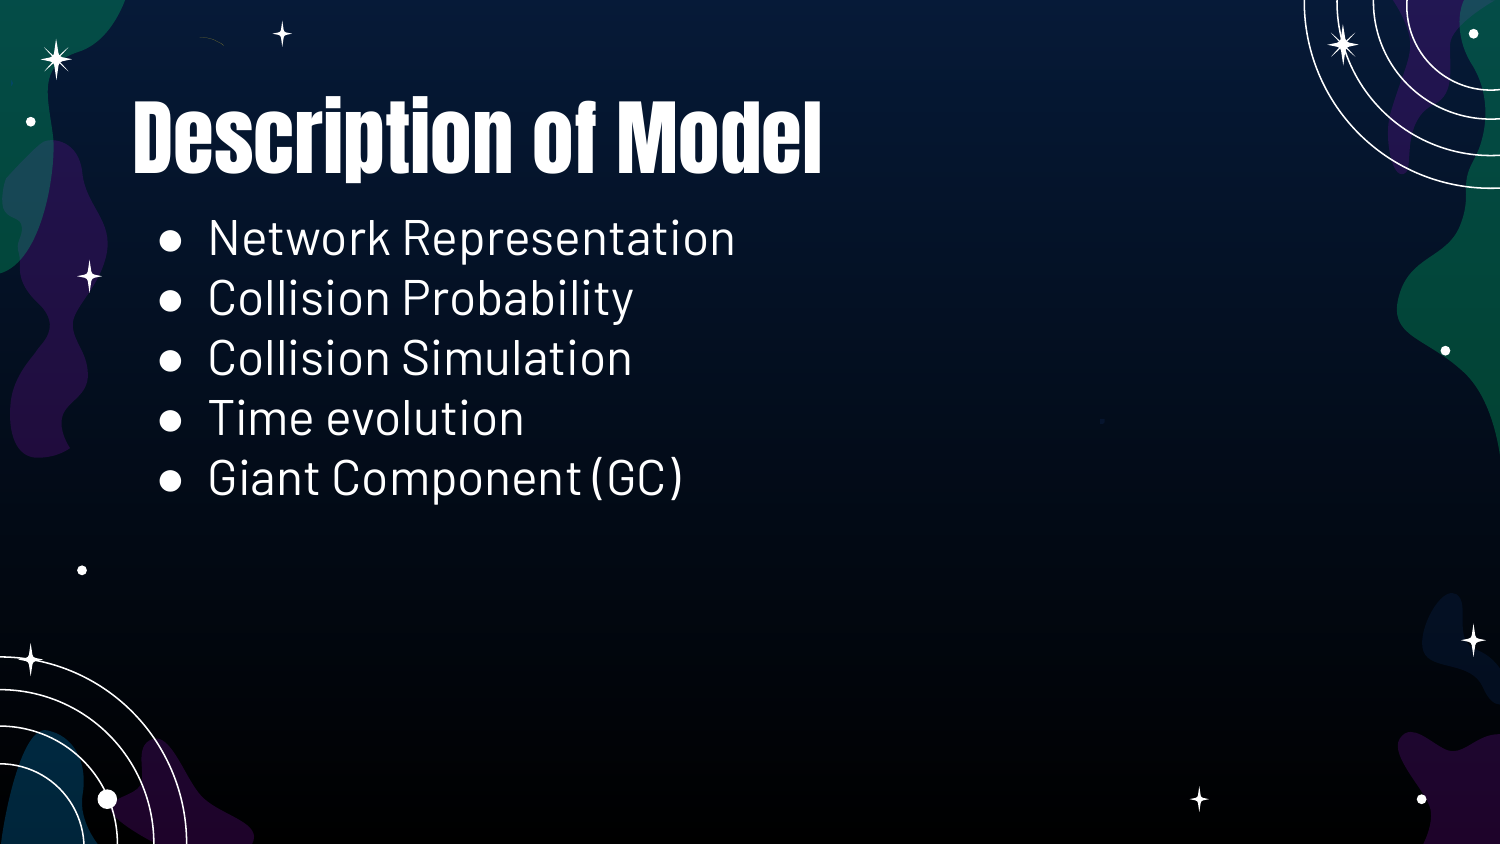

# Description of Model
Network Representation
Collision Probability
Collision Simulation
Time evolution
Giant Component (GC)